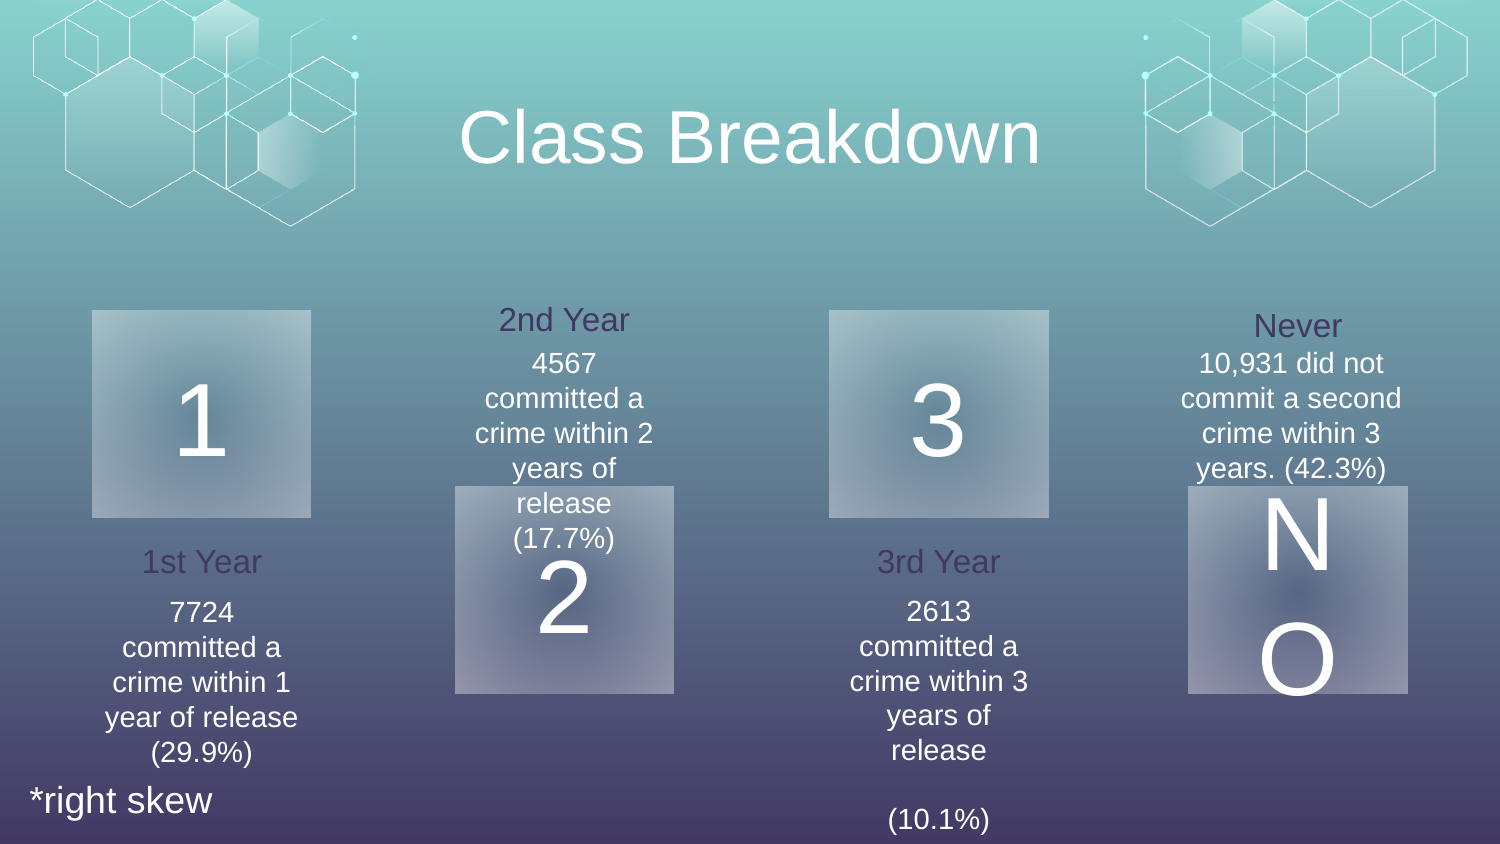

# Class Breakdown
2nd Year

Never
4567 committed a crime within 2 years of release (17.7%)
1
3
10,931 did not commit a second crime within 3 years. (42.3%)
2
NO
1st Year
3rd Year
2613 committed a crime within 3 years of release
(10.1%)

7724 committed a crime within 1 year of release (29.9%)

*right skew